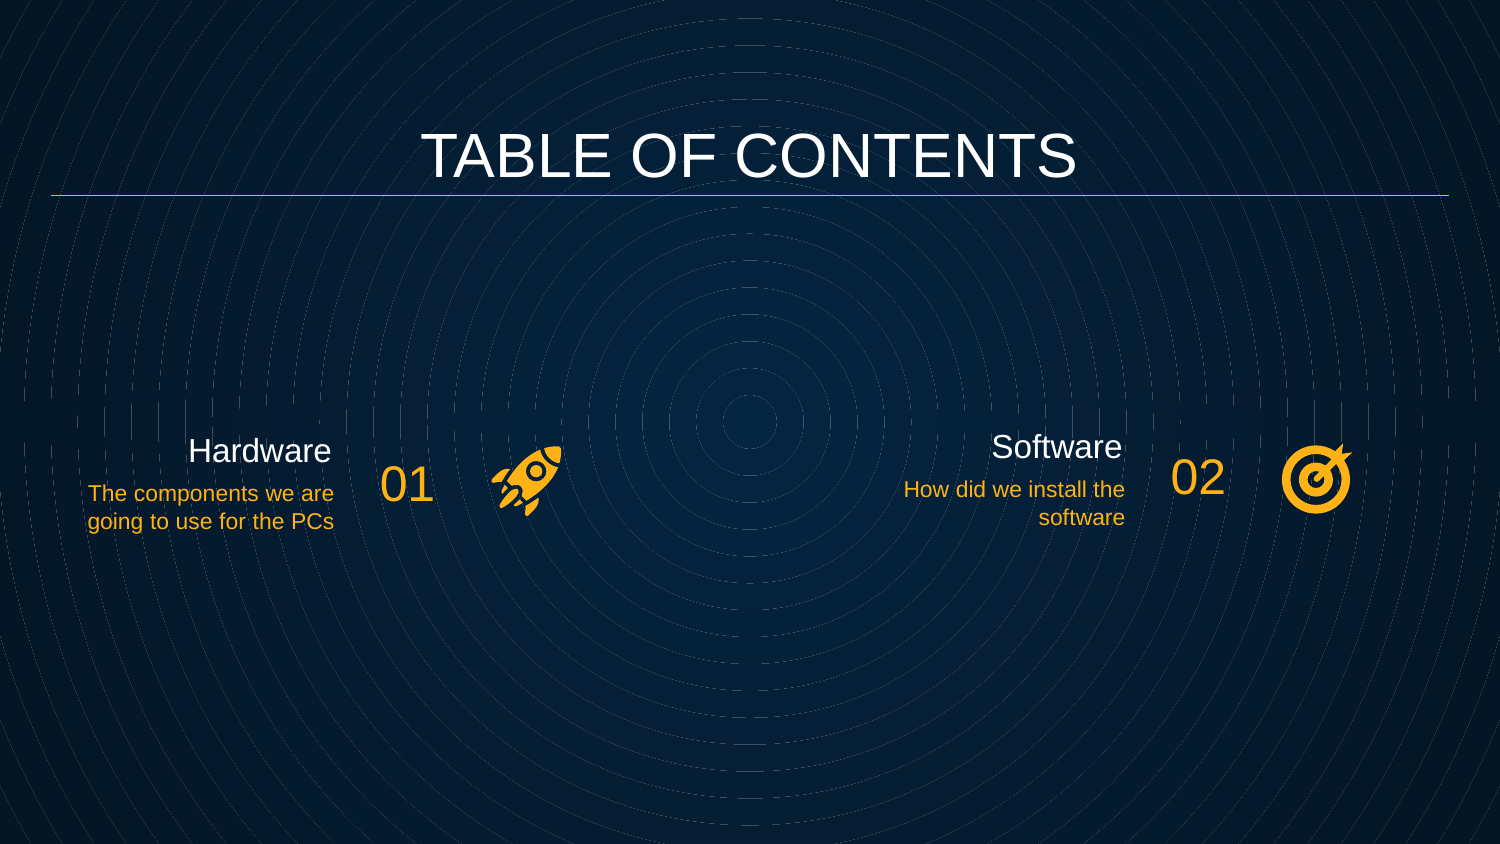

# TABLE OF CONTENTS
Hardware
Software
02
01

How did we install the software
The components we are going to use for the PCs